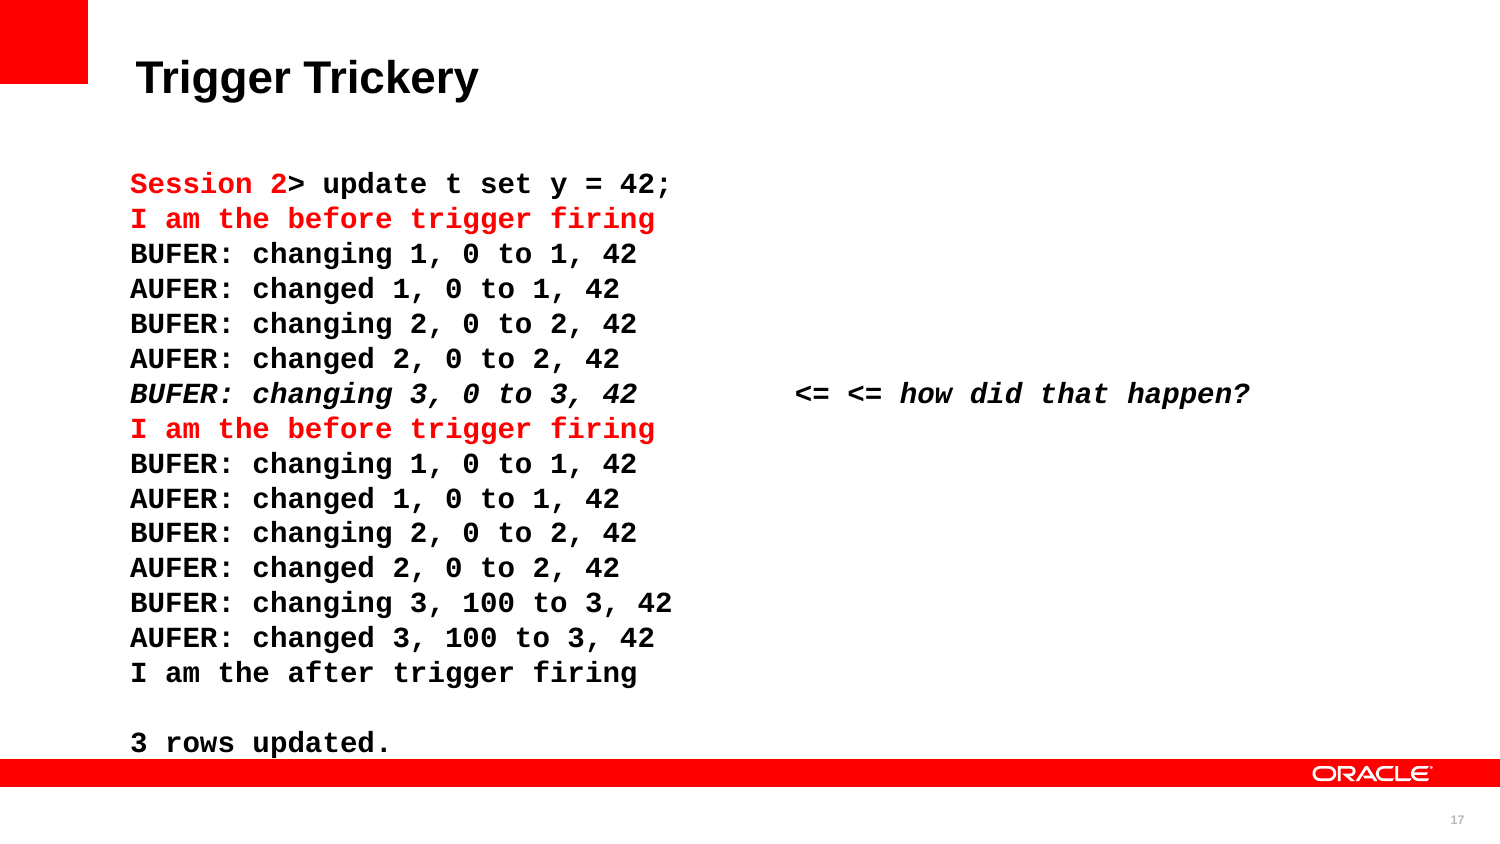

Trigger Trickery
Session 2> update t set y = 42;
I am the before trigger firing
BUFER: changing 1, 0 to 1, 42
AUFER: changed 1, 0 to 1, 42
BUFER: changing 2, 0 to 2, 42
AUFER: changed 2, 0 to 2, 42
BUFER: changing 3, 0 to 3, 42         <= <= how did that happen?
I am the before trigger firing
BUFER: changing 1, 0 to 1, 42
AUFER: changed 1, 0 to 1, 42
BUFER: changing 2, 0 to 2, 42
AUFER: changed 2, 0 to 2, 42
BUFER: changing 3, 100 to 3, 42
AUFER: changed 3, 100 to 3, 42
I am the after trigger firing

3 rows updated.